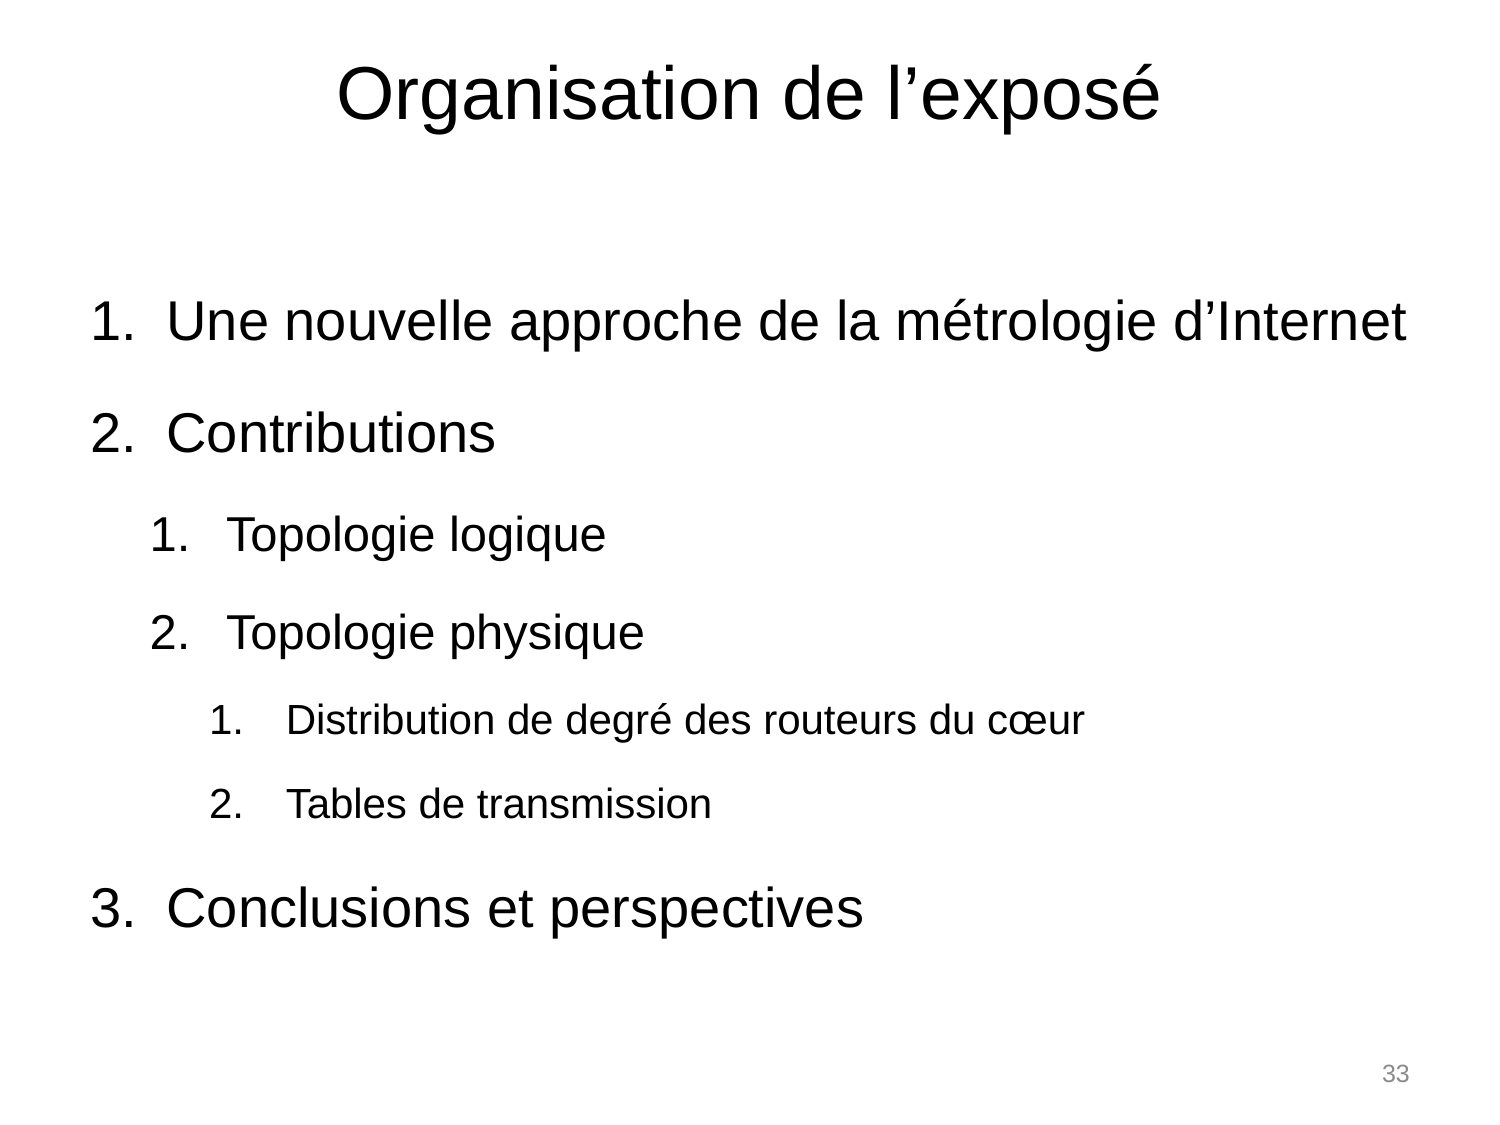

# Organisation de l’exposé
Une nouvelle approche de la métrologie d’Internet
Contributions
Topologie logique
Topologie physique
Distribution de degré des routeurs du cœur
Tables de transmission
Conclusions et perspectives
33